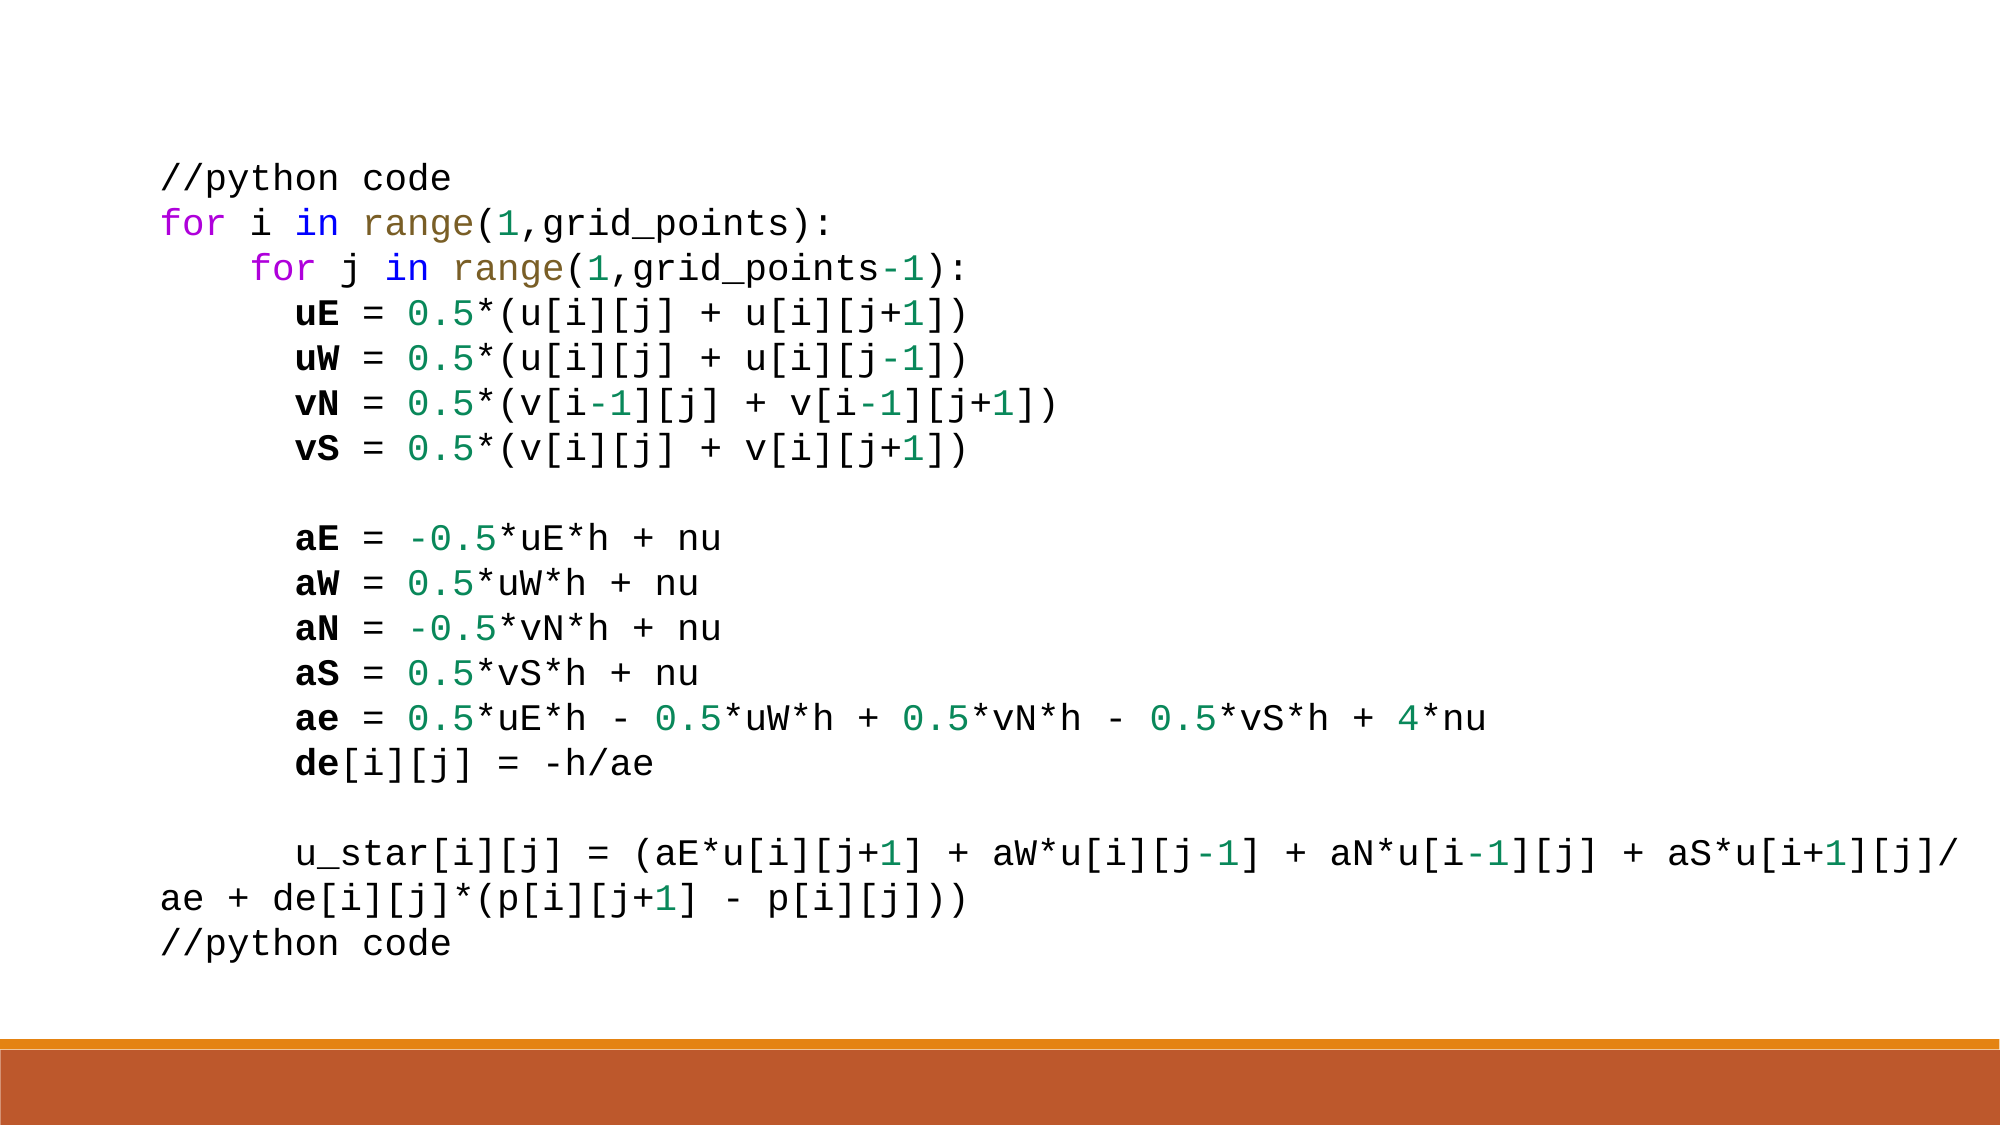

//python code
for i in range(1,grid_points):
    for j in range(1,grid_points-1):
      uE = 0.5*(u[i][j] + u[i][j+1])
      uW = 0.5*(u[i][j] + u[i][j-1])
      vN = 0.5*(v[i-1][j] + v[i-1][j+1])
      vS = 0.5*(v[i][j] + v[i][j+1])

      aE = -0.5*uE*h + nu
      aW = 0.5*uW*h + nu
      aN = -0.5*vN*h + nu
      aS = 0.5*vS*h + nu
      ae = 0.5*uE*h - 0.5*uW*h + 0.5*vN*h - 0.5*vS*h + 4*nu
      de[i][j] = -h/ae

      u_star[i][j] = (aE*u[i][j+1] + aW*u[i][j-1] + aN*u[i-1][j] + aS*u[i+1][j]/ae + de[i][j]*(p[i][j+1] - p[i][j]))
//python code